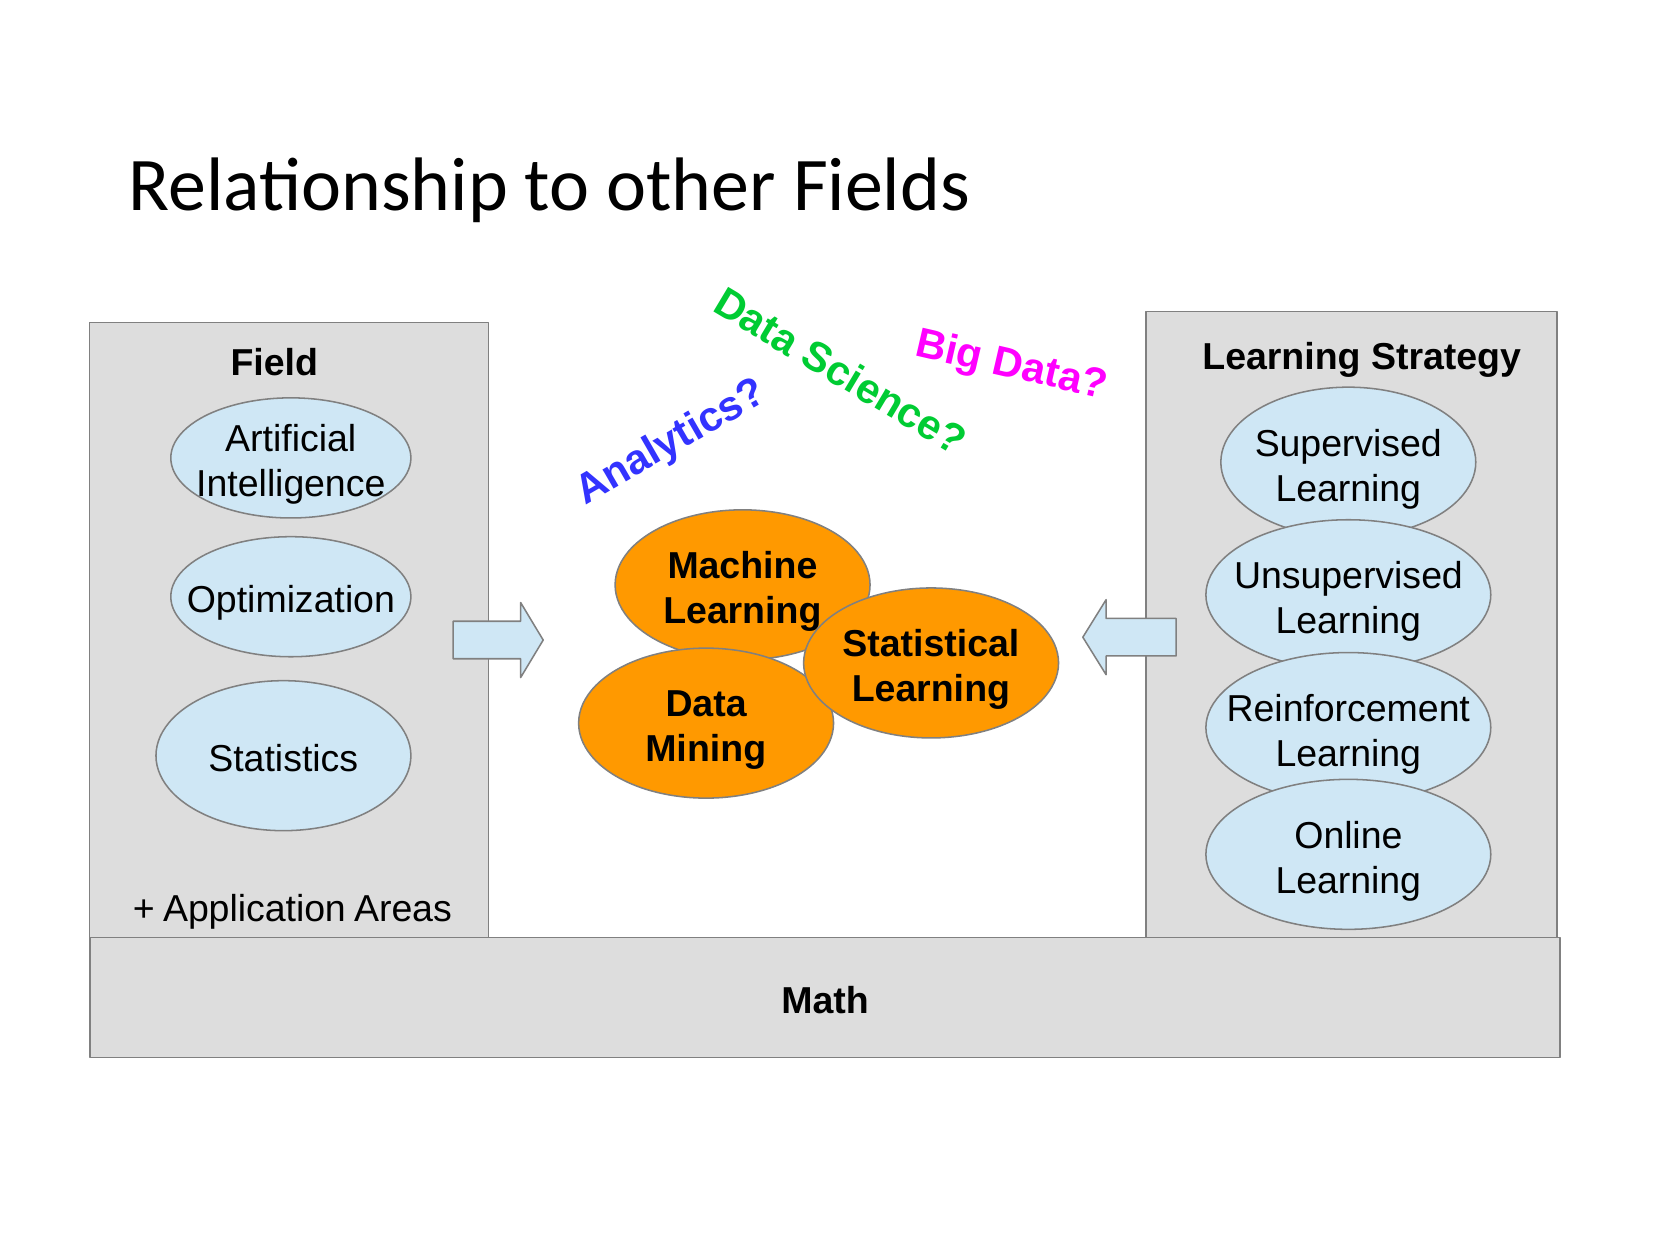

# Relationship to other Fields

Learning Strategy

Big Data?
Field
Data Science?
Supervised
Learning
Artificial
Intelligence
Analytics?
Machine
Learning
Unsupervised
Learning
Optimization
Statistical
Learning

Data
Mining
Reinforcement
Learning
Statistics
Online
Learning
+ Application Areas
Math